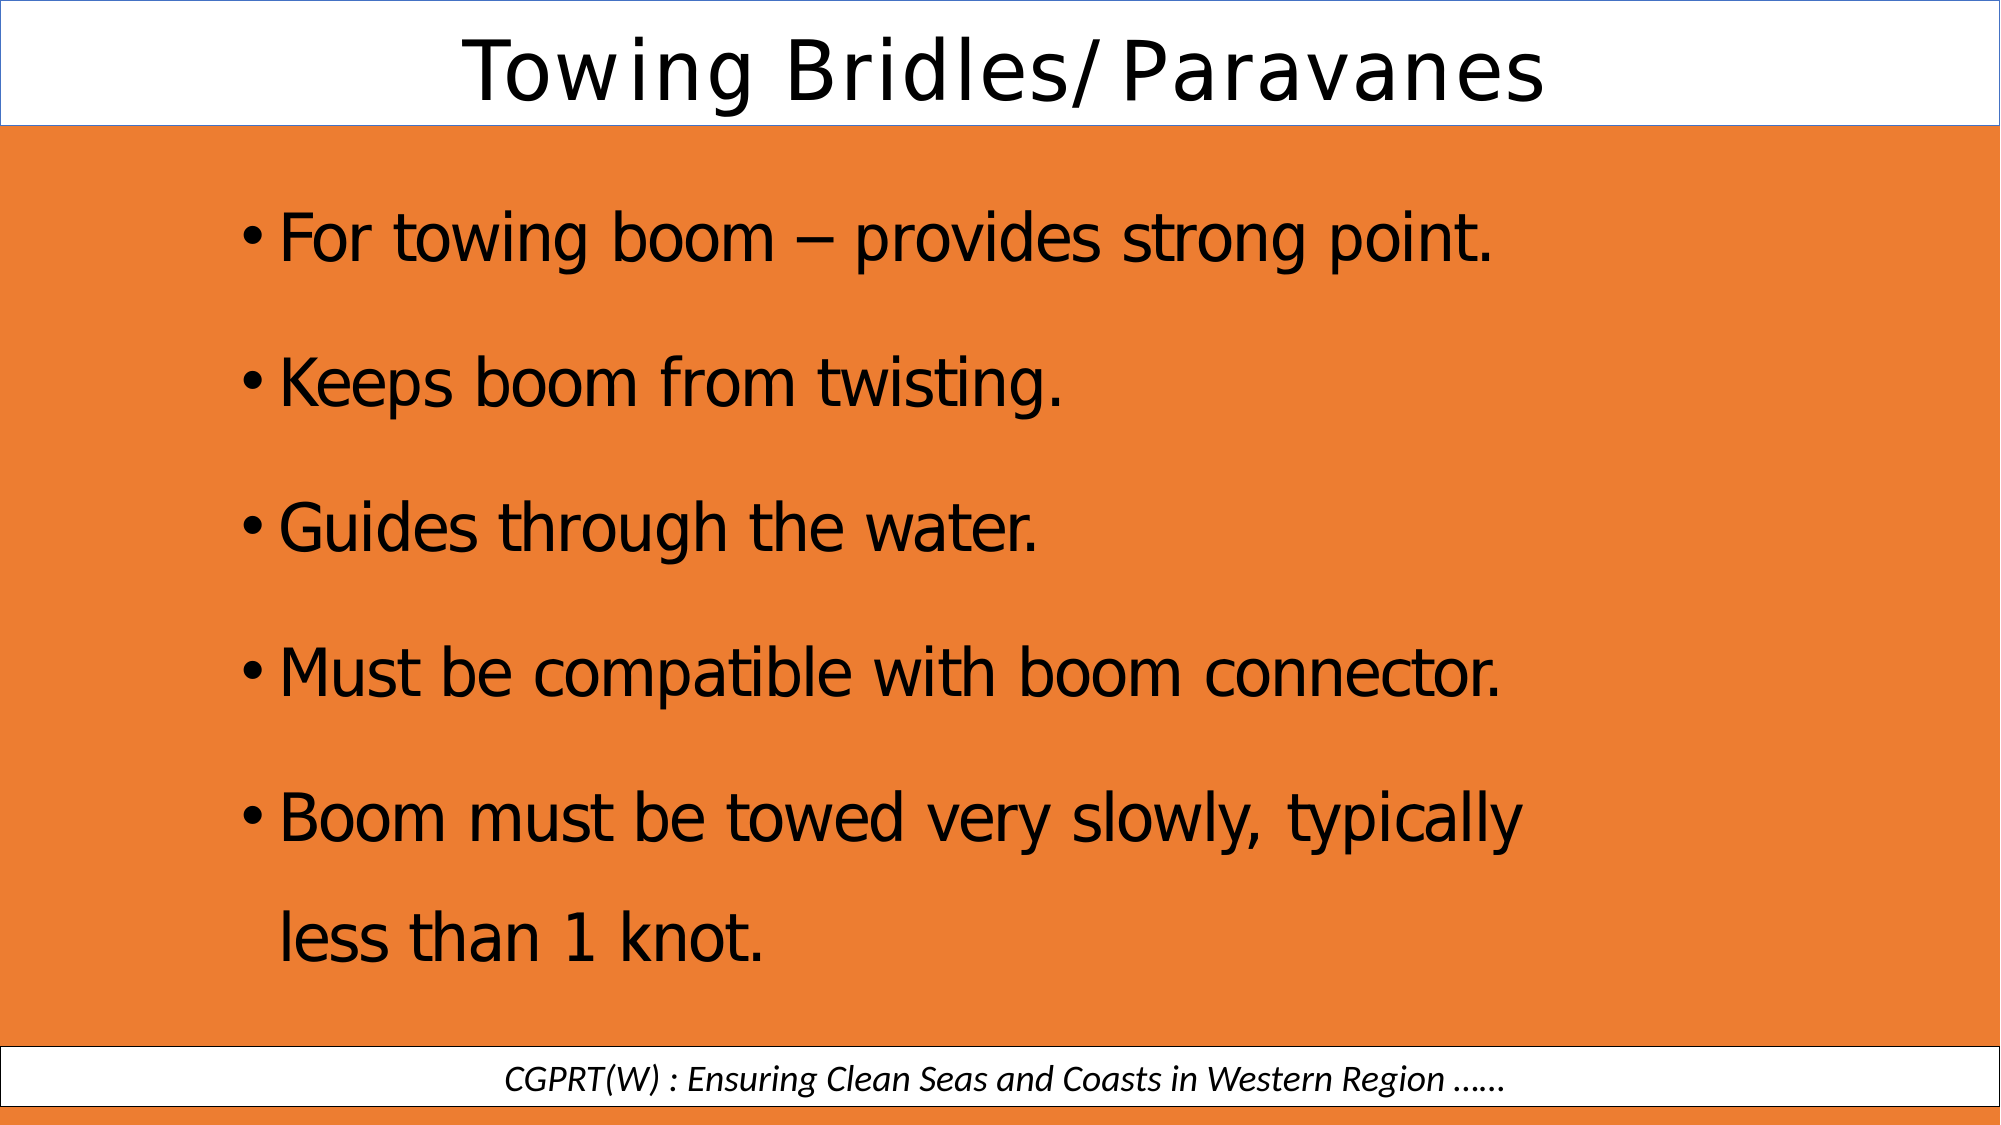

Towing Bridles/Paravanes
For towing boom – provides strong point.
Keeps boom from twisting.
Guides through the water.
Must be compatible with boom connector.
Boom must be towed very slowly, typically less than 1 knot.
 CGPRT(W) : Ensuring Clean Seas and Coasts in Western Region ……